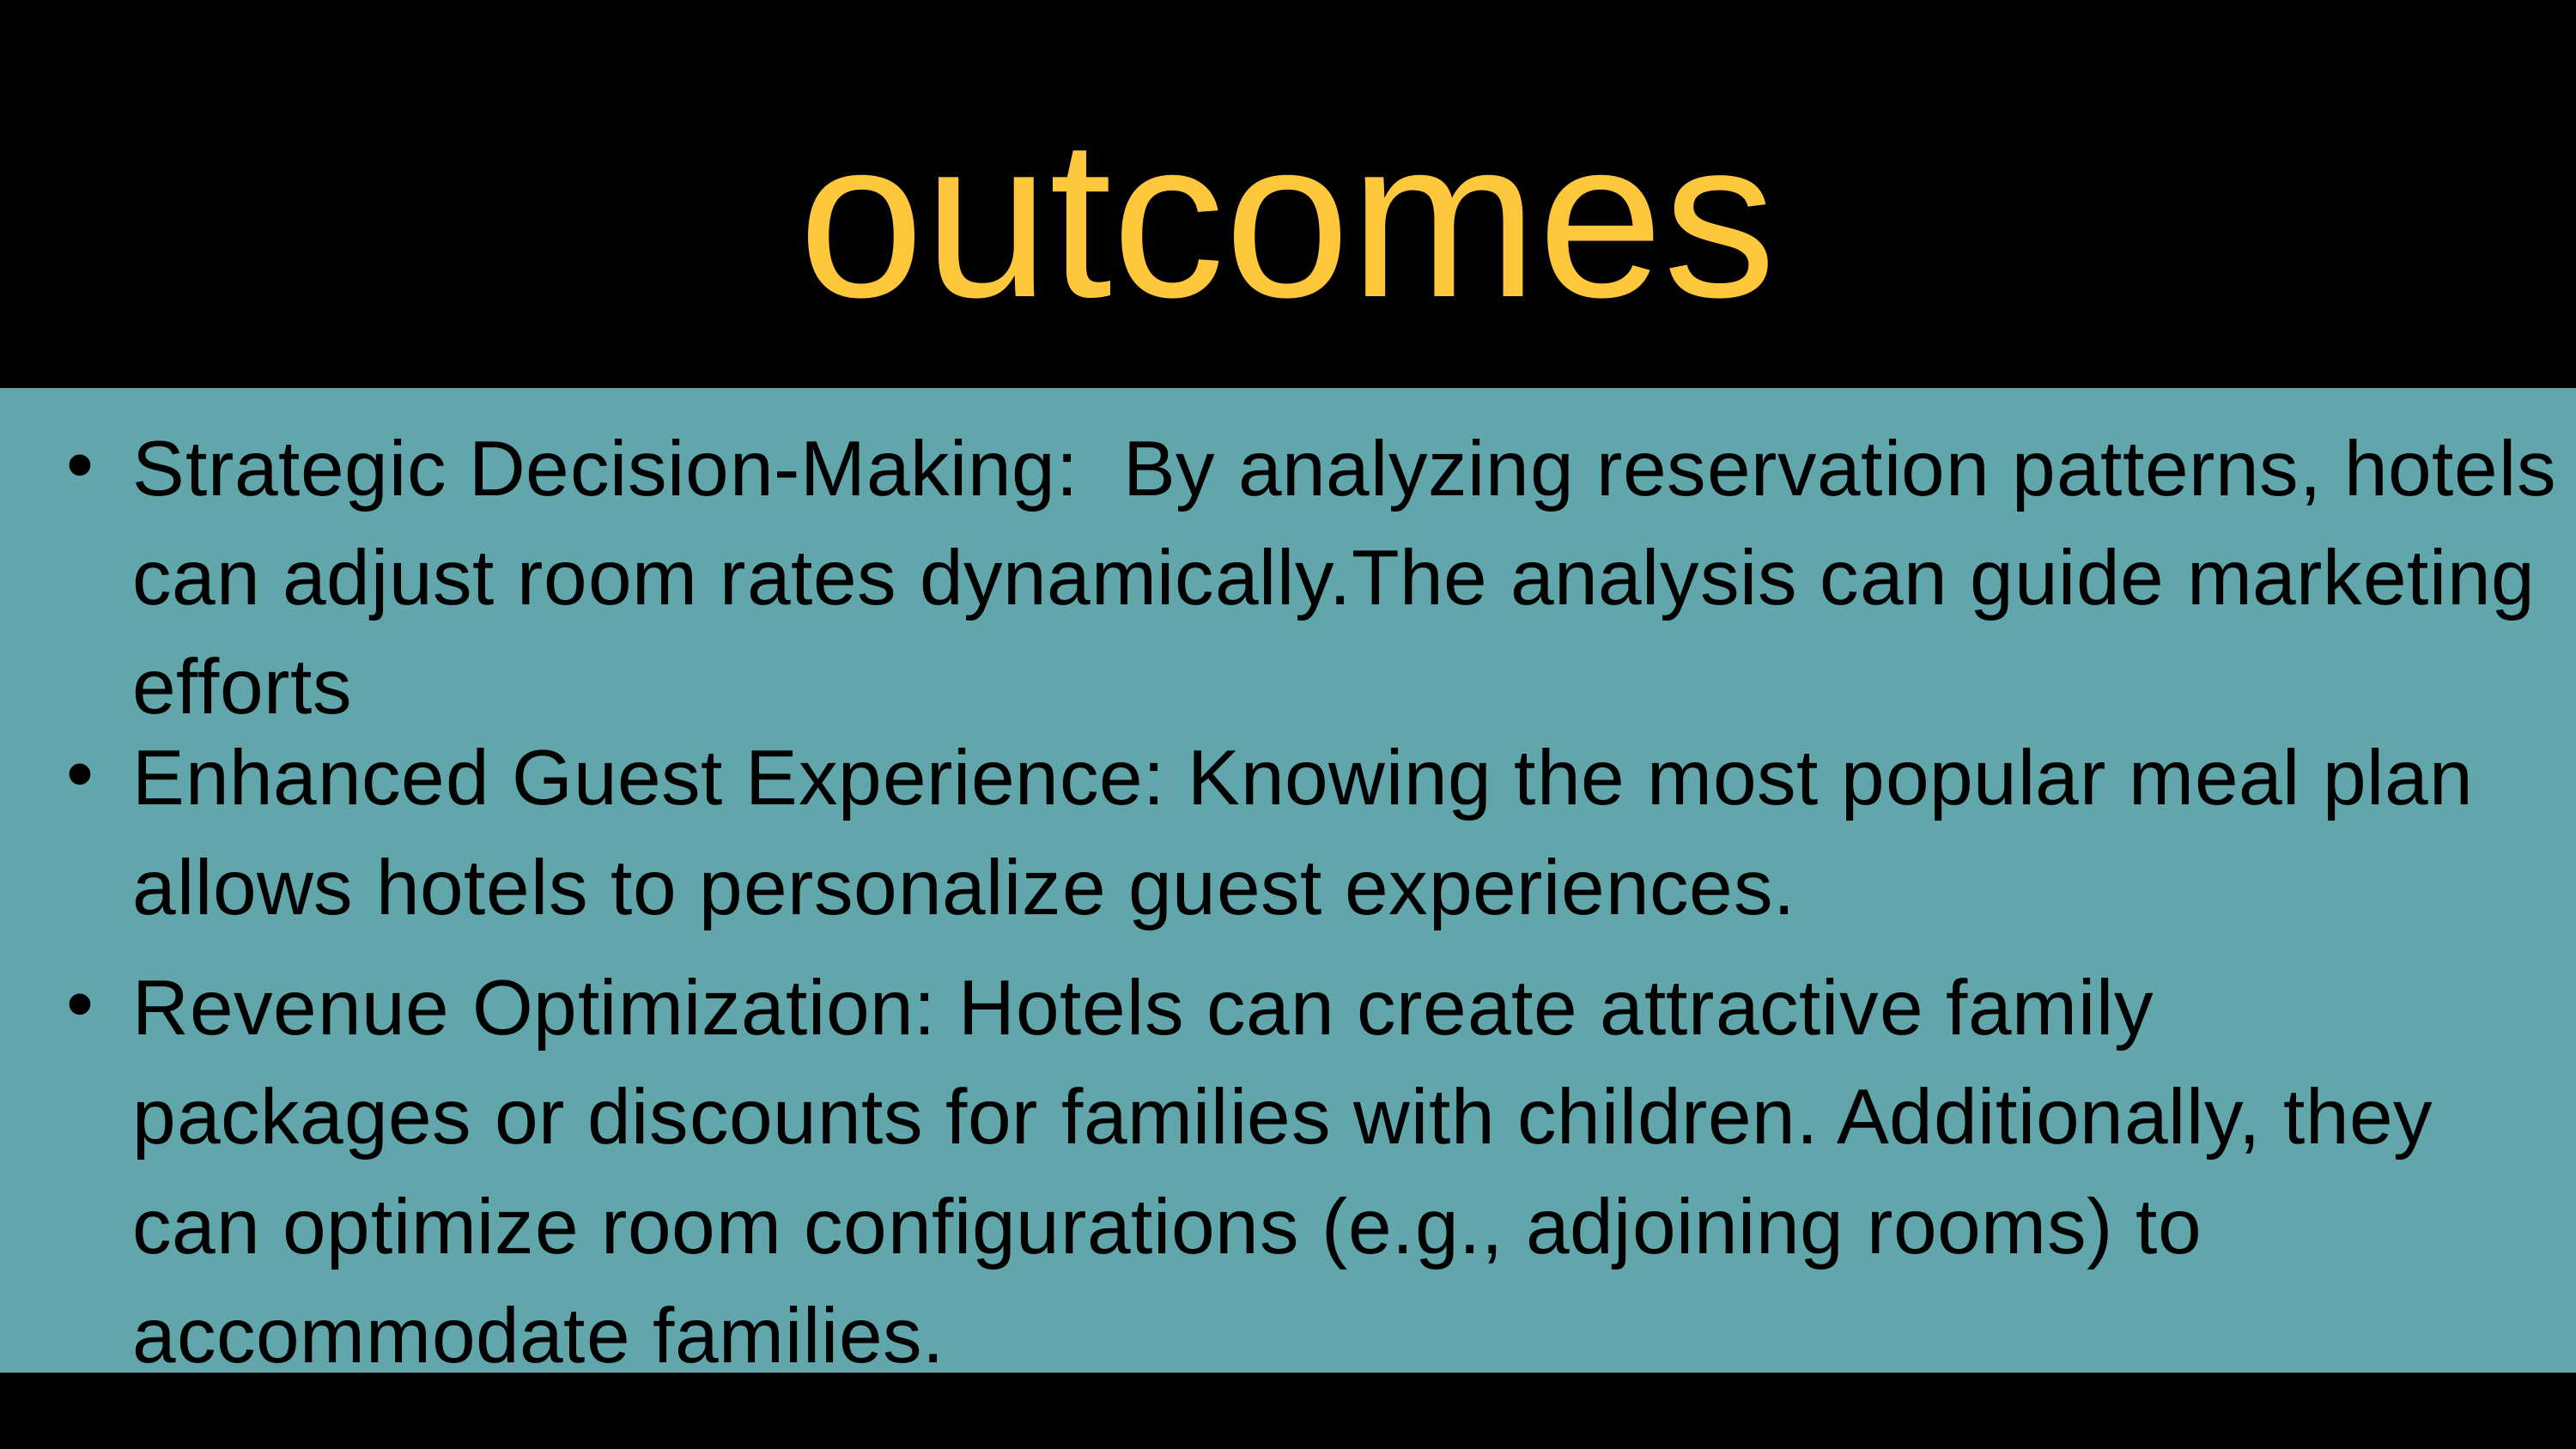

outcomes

Strategic Decision-Making:  By analyzing reservation patterns, hotels can adjust room rates dynamically.The analysis can guide marketing efforts
Enhanced Guest Experience: Knowing the most popular meal plan allows hotels to personalize guest experiences.
Revenue Optimization: Hotels can create attractive family packages or discounts for families with children. Additionally, they can optimize room configurations (e.g., adjoining rooms) to accommodate families.